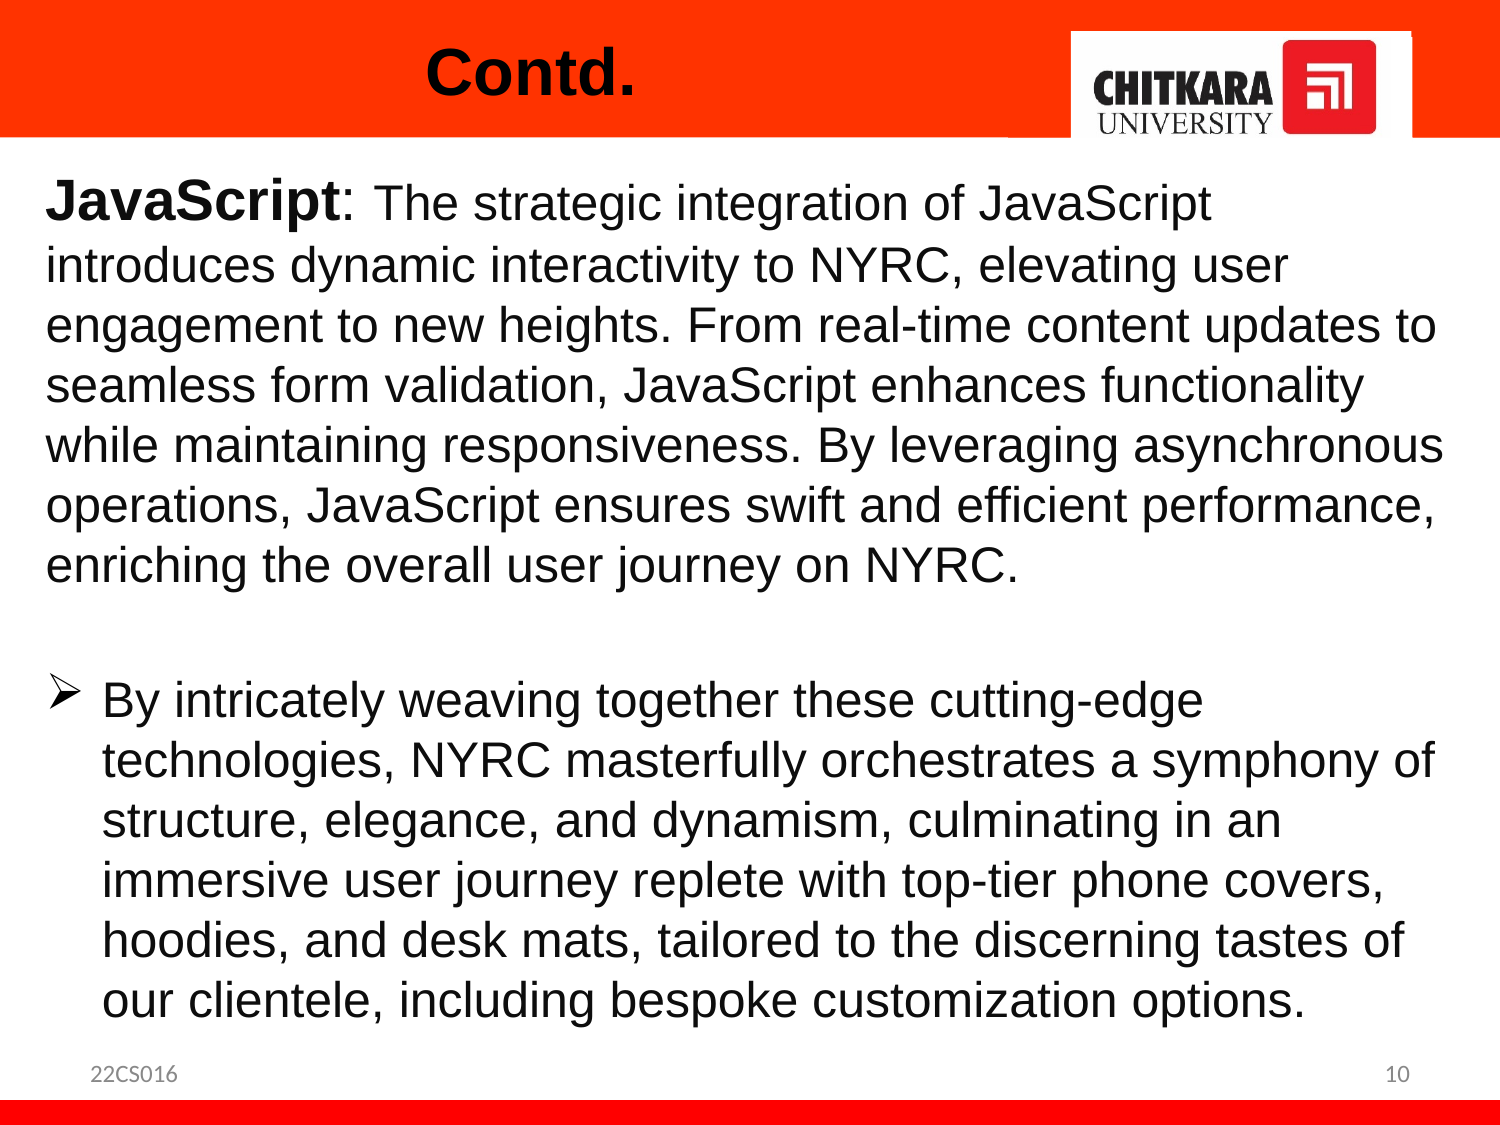

# Contd.
JavaScript: The strategic integration of JavaScript introduces dynamic interactivity to NYRC, elevating user engagement to new heights. From real-time content updates to seamless form validation, JavaScript enhances functionality while maintaining responsiveness. By leveraging asynchronous operations, JavaScript ensures swift and efficient performance, enriching the overall user journey on NYRC.

By intricately weaving together these cutting-edge technologies, NYRC masterfully orchestrates a symphony of structure, elegance, and dynamism, culminating in an immersive user journey replete with top-tier phone covers, hoodies, and desk mats, tailored to the discerning tastes of our clientele, including bespoke customization options.

22CS016
10